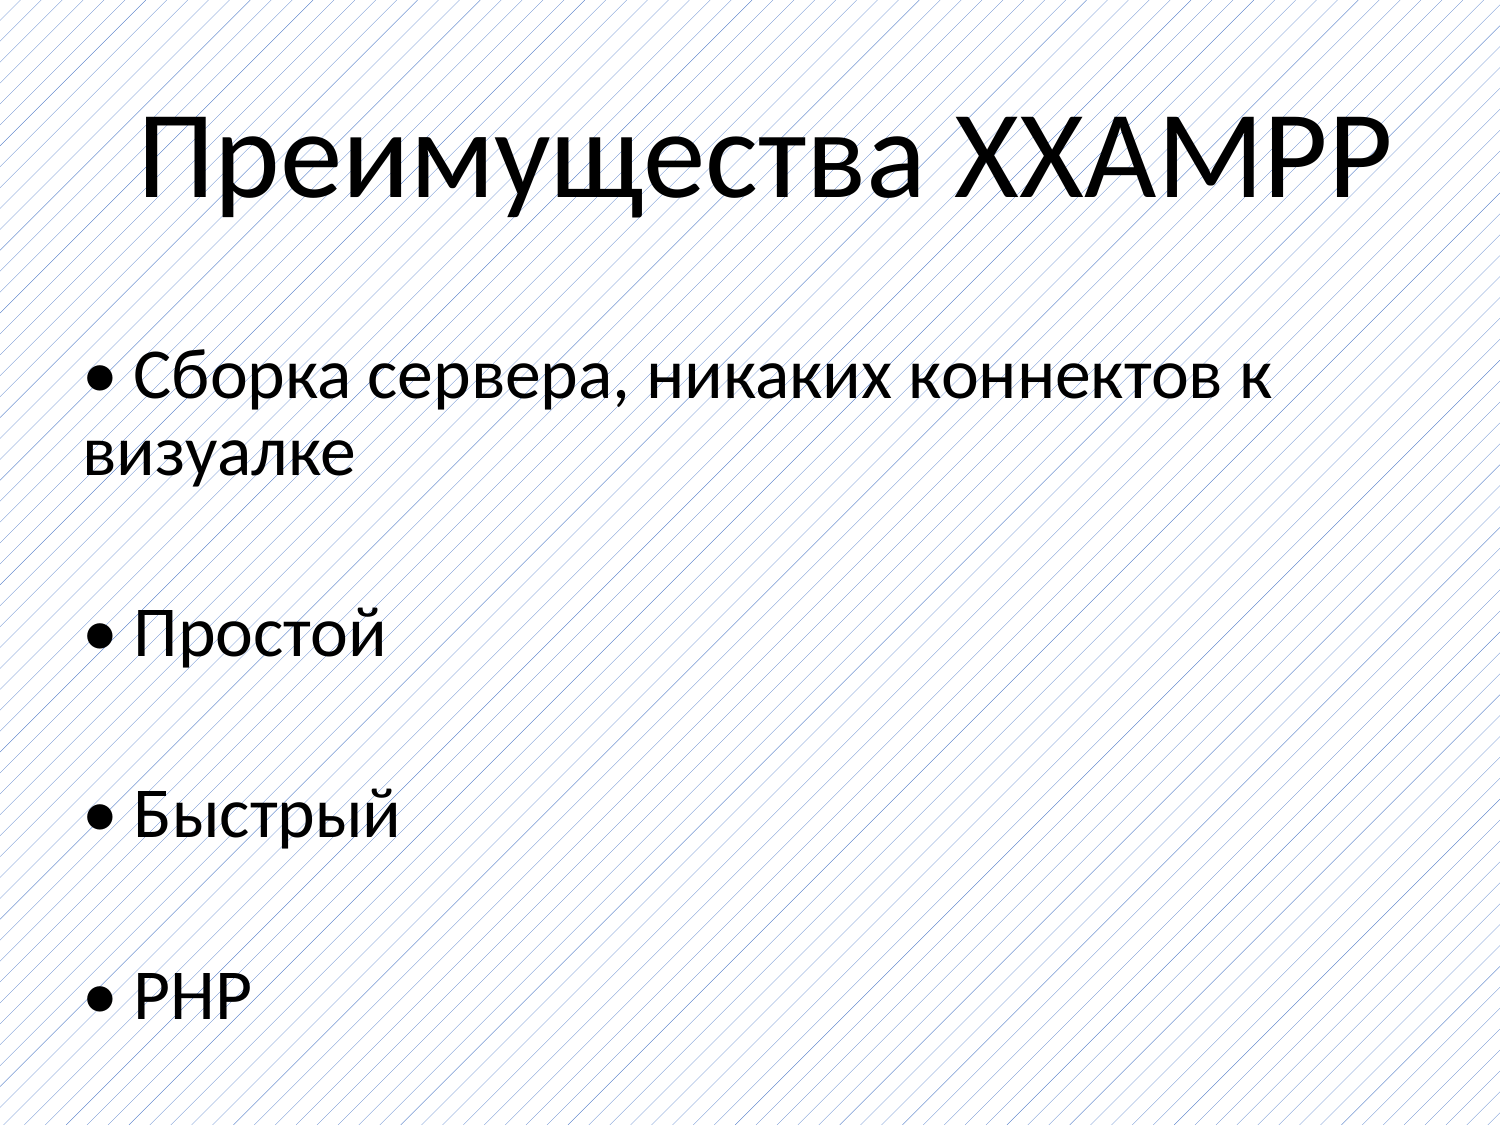

# Преимущества XXAMPP
• Сборка сервера, никаких коннектов к визуалке

• Простой

• Быстрый

• PHP